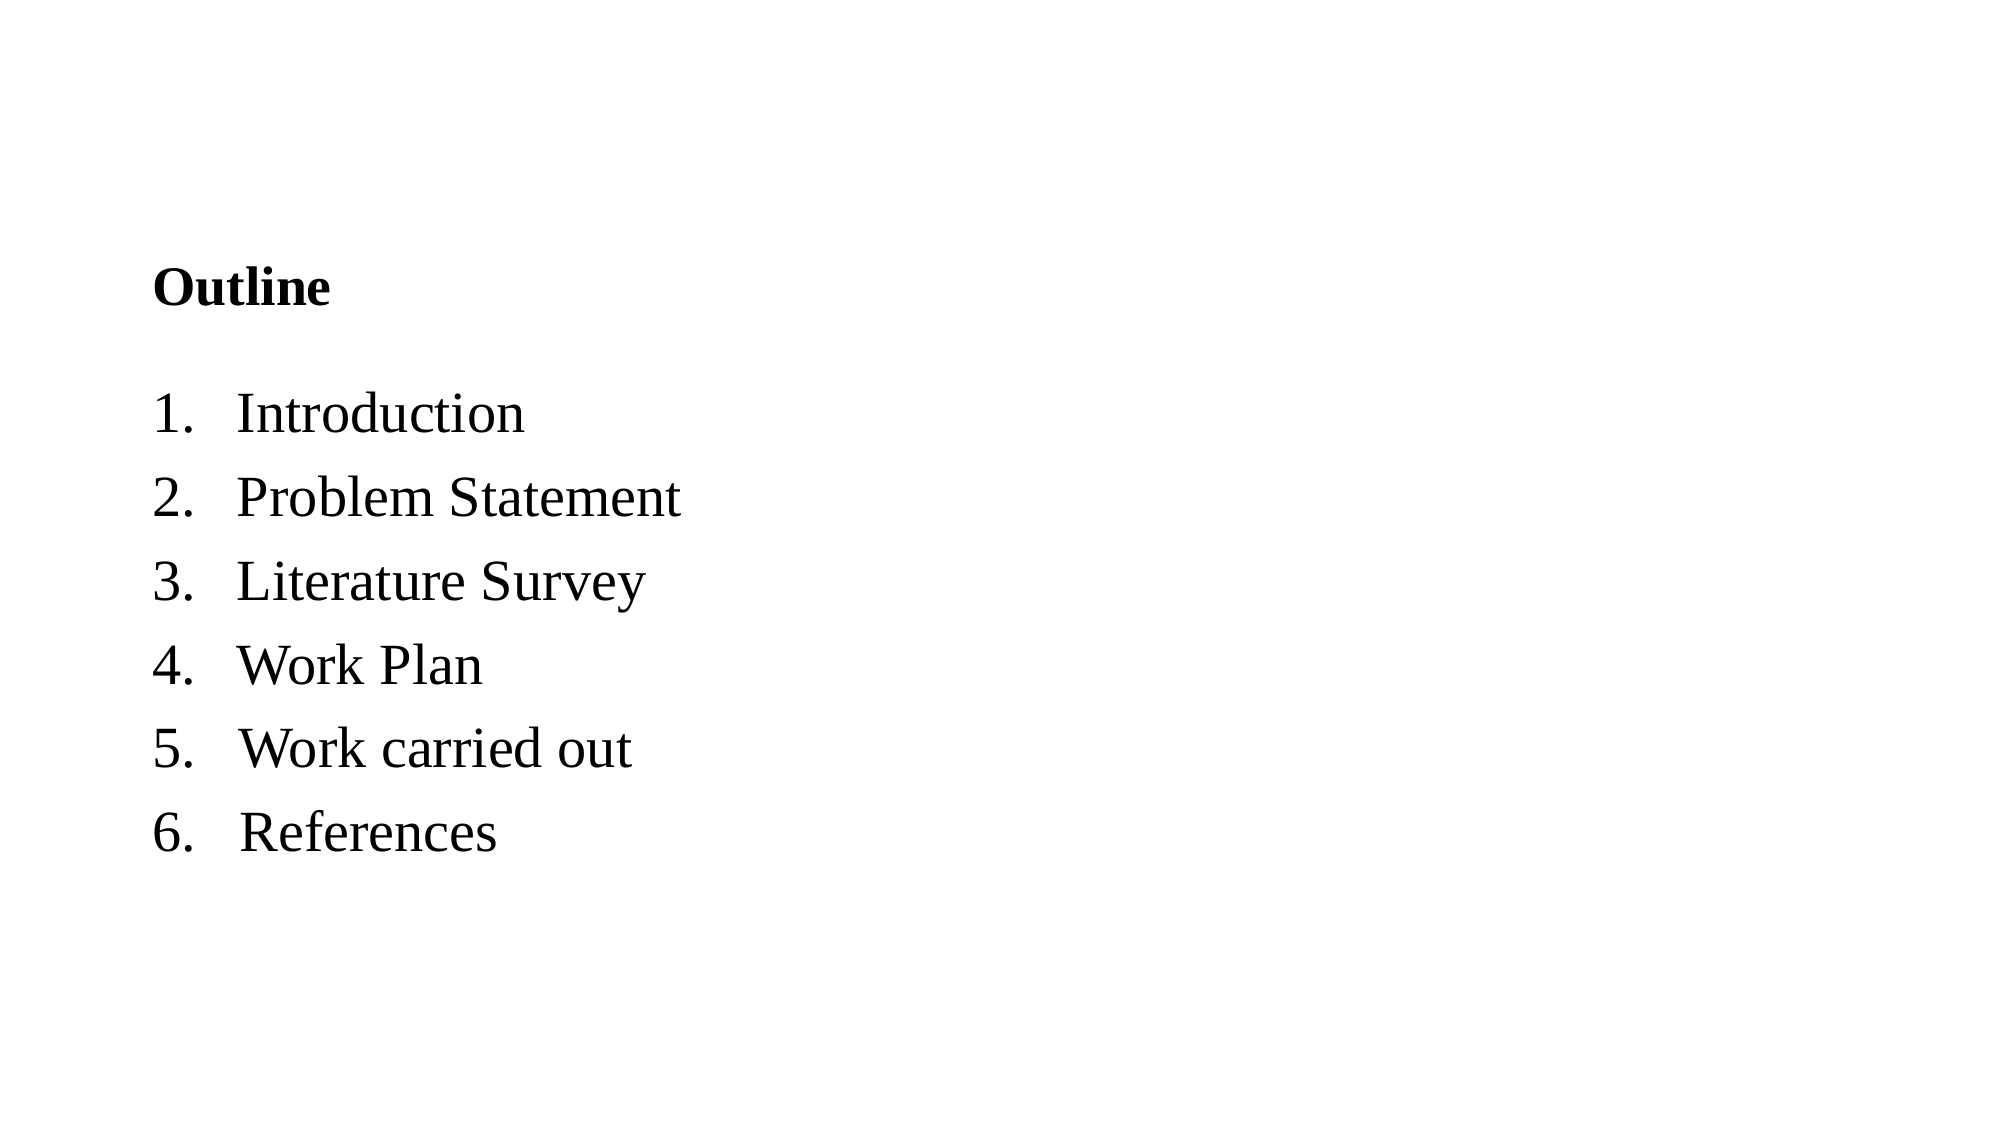

# Outline
Introduction
Problem Statement
Literature Survey
Work Plan
5.   Work carried out
6.   References